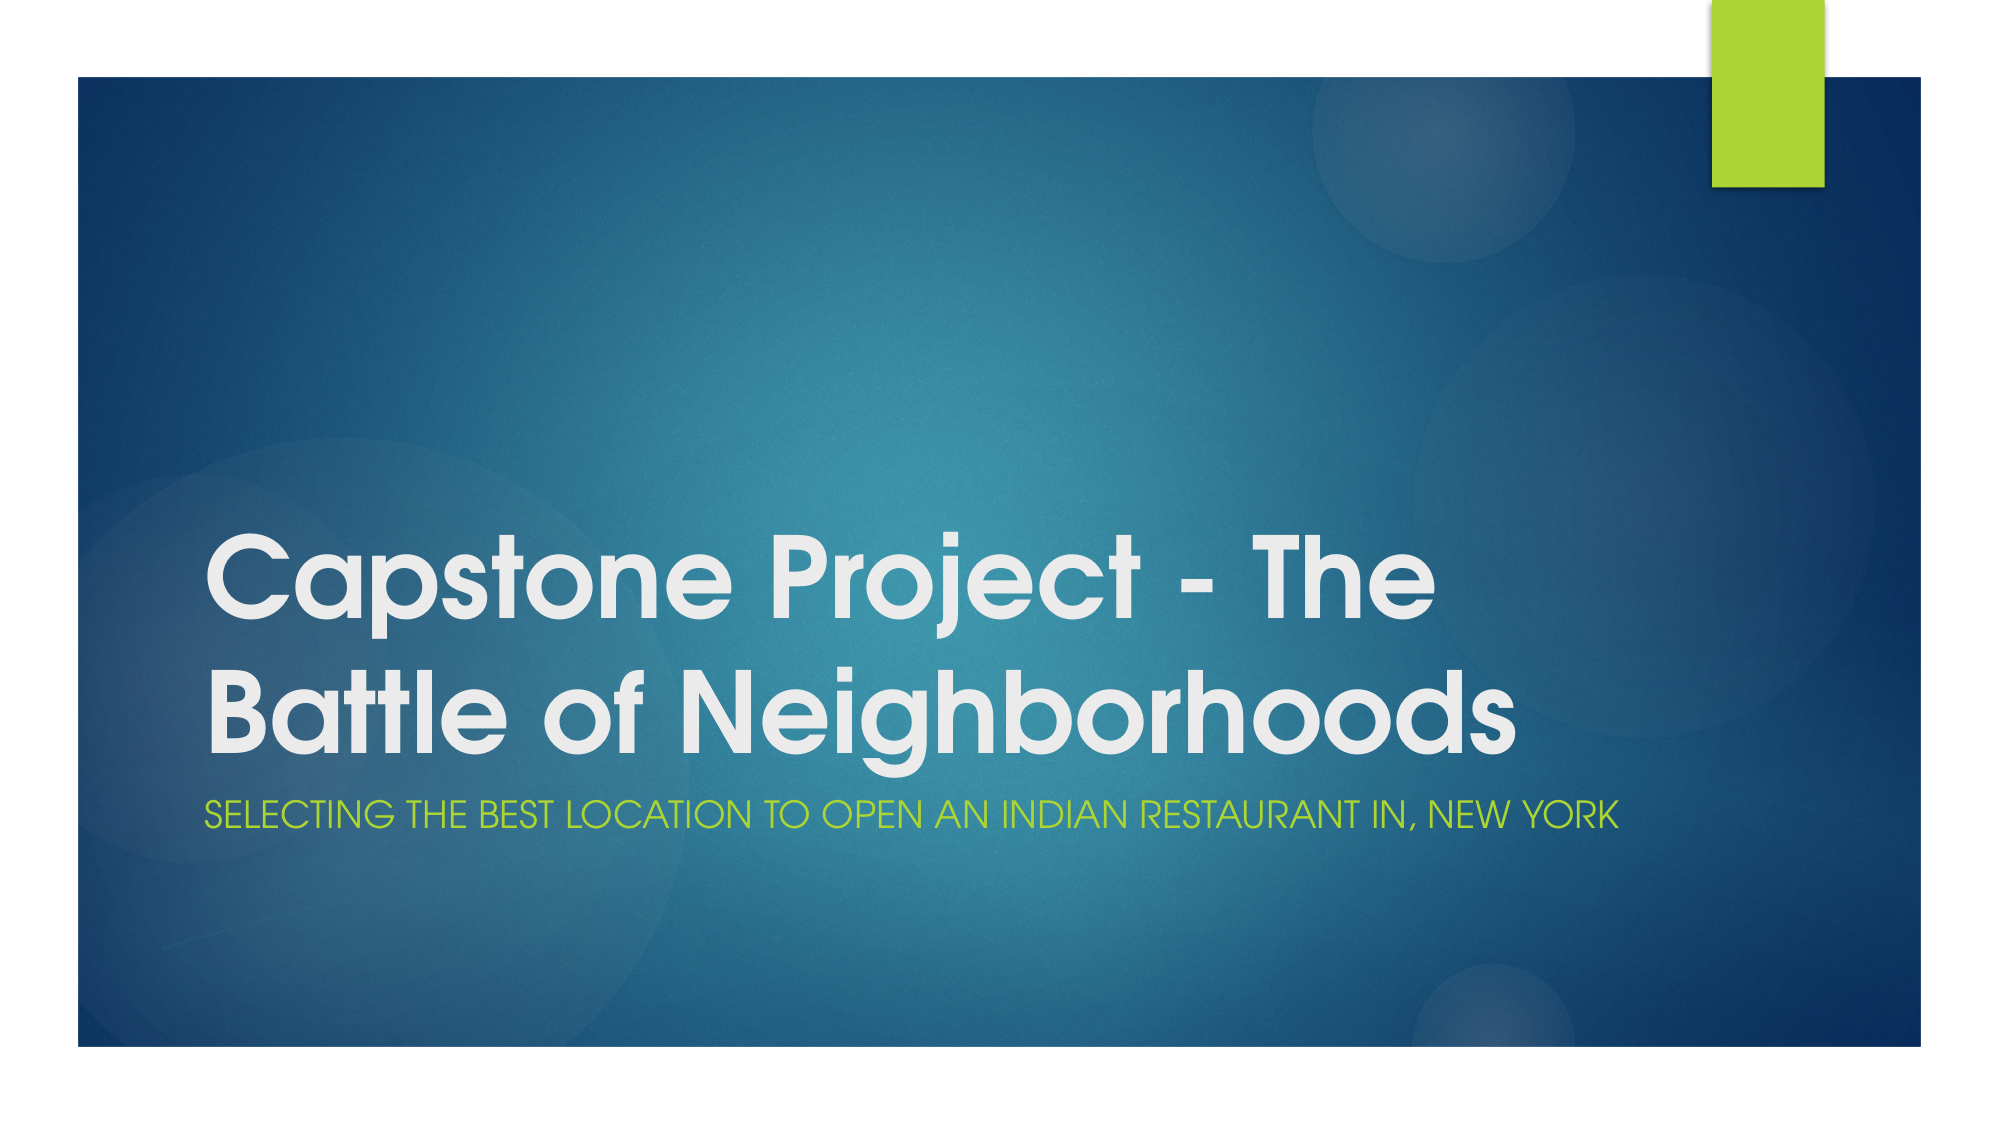

# Capstone Project - The Battle of Neighborhoods
Selecting the best location to open an IndIAN RESTAURANT IN, New York